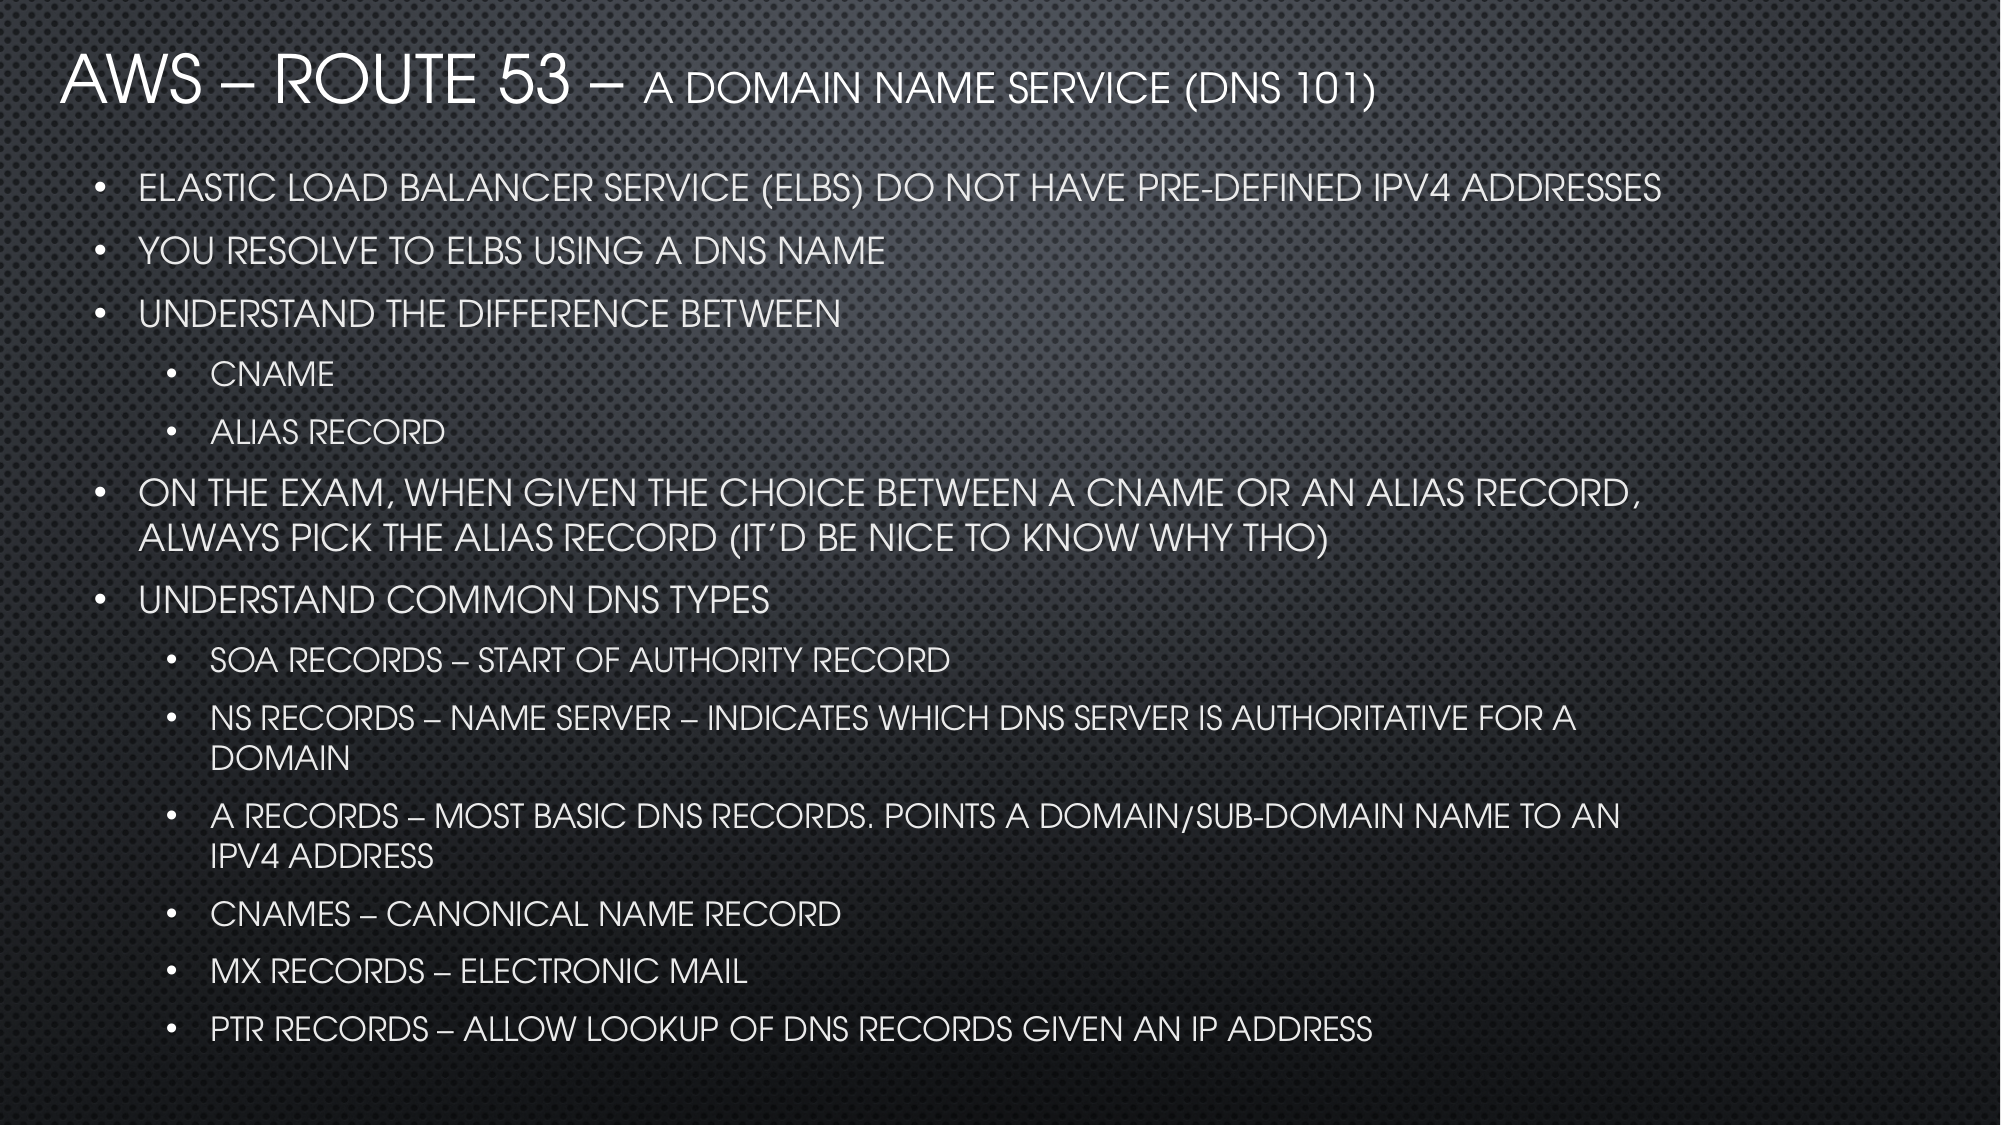

# AWS – route 53 – a domain name service (DNS 101)

Elastic Load Balancer service (ELBs) do not have pre-defined IPv4 addresses
You resolve to ELBs using a DNS name
Understand the difference between
CNAME
Alias Record
On the exam, when given the choice between a CNAME or an Alias Record, always pick the Alias Record (it’d be nice to know why tho)
Understand Common DNS Types
SOA Records – start of authority record
NS Records – Name Server – indicates which DNS server is authoritative for a domain
A Records – most basic DNS records. Points a domain/sub-domain name to an IPv4 address
CNAMEs – canonical name record
MX Records – electronic mail
PTR Records – allow lookup of dns records given an IP address